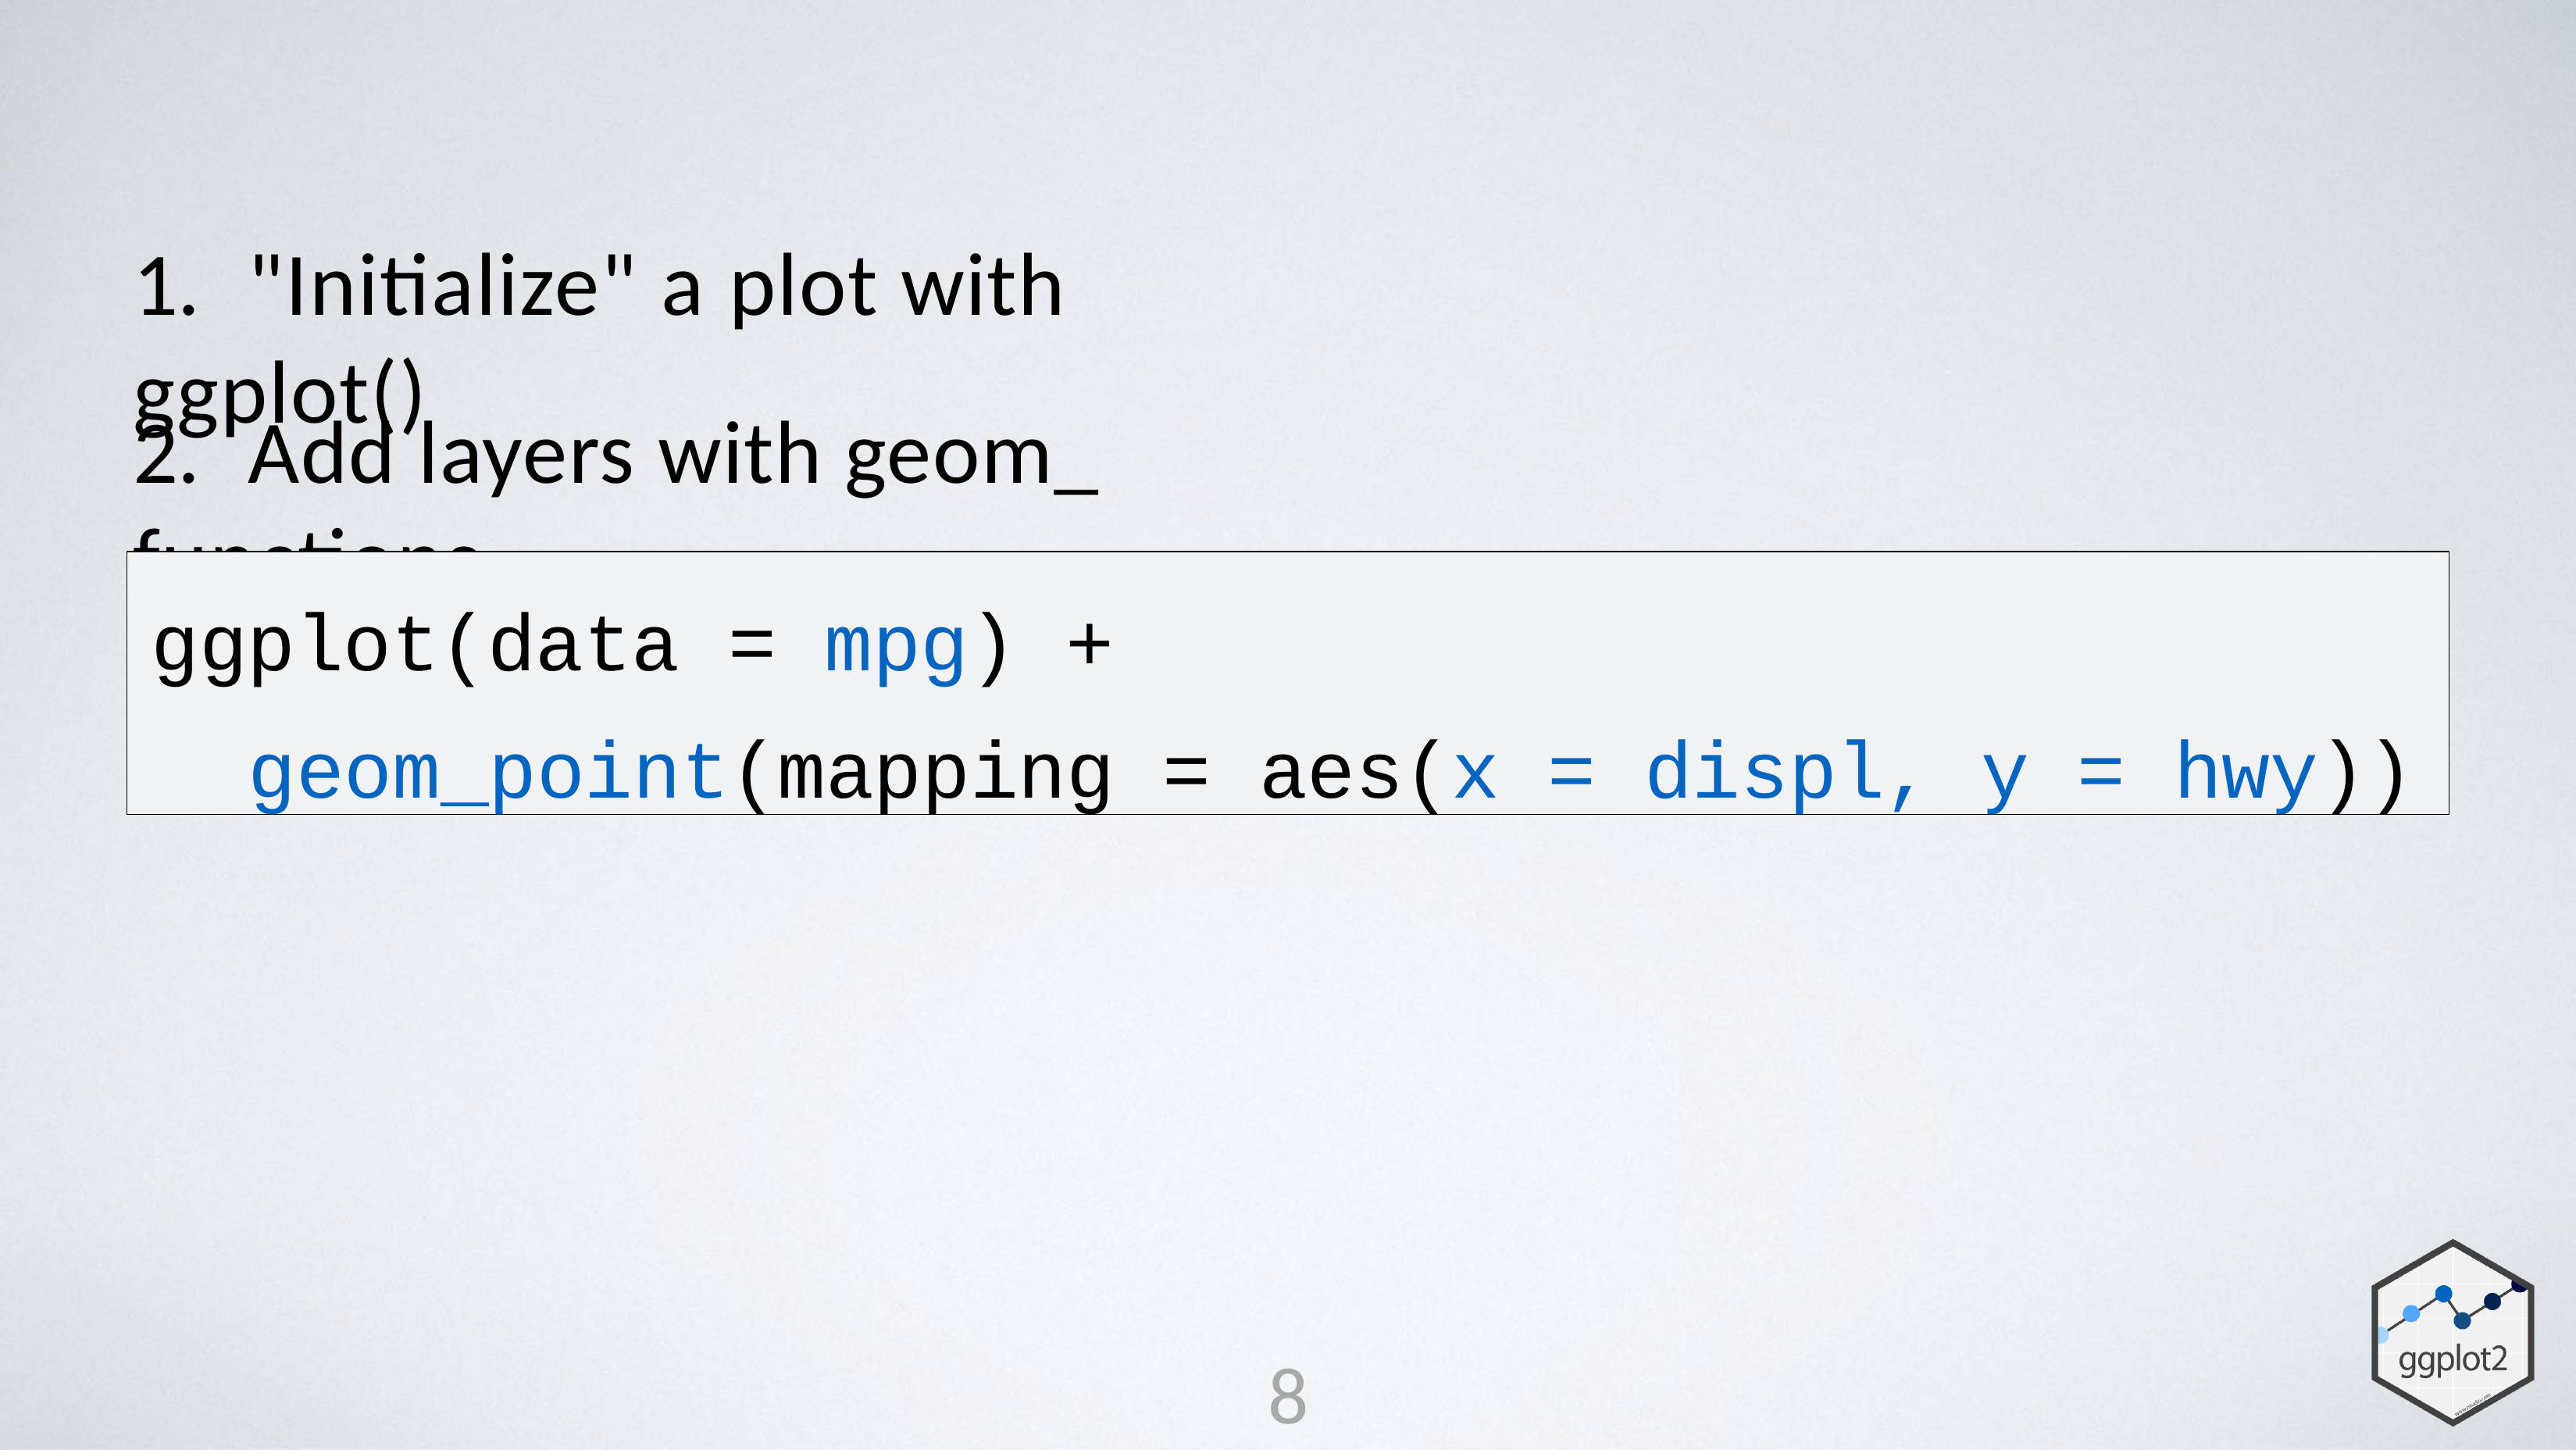

# 1.	"Initialize" a plot with ggplot()
2.	Add layers with geom_ functions
ggplot(data = mpg) +
geom_point(mapping = aes(x = displ, y = hwy))

8